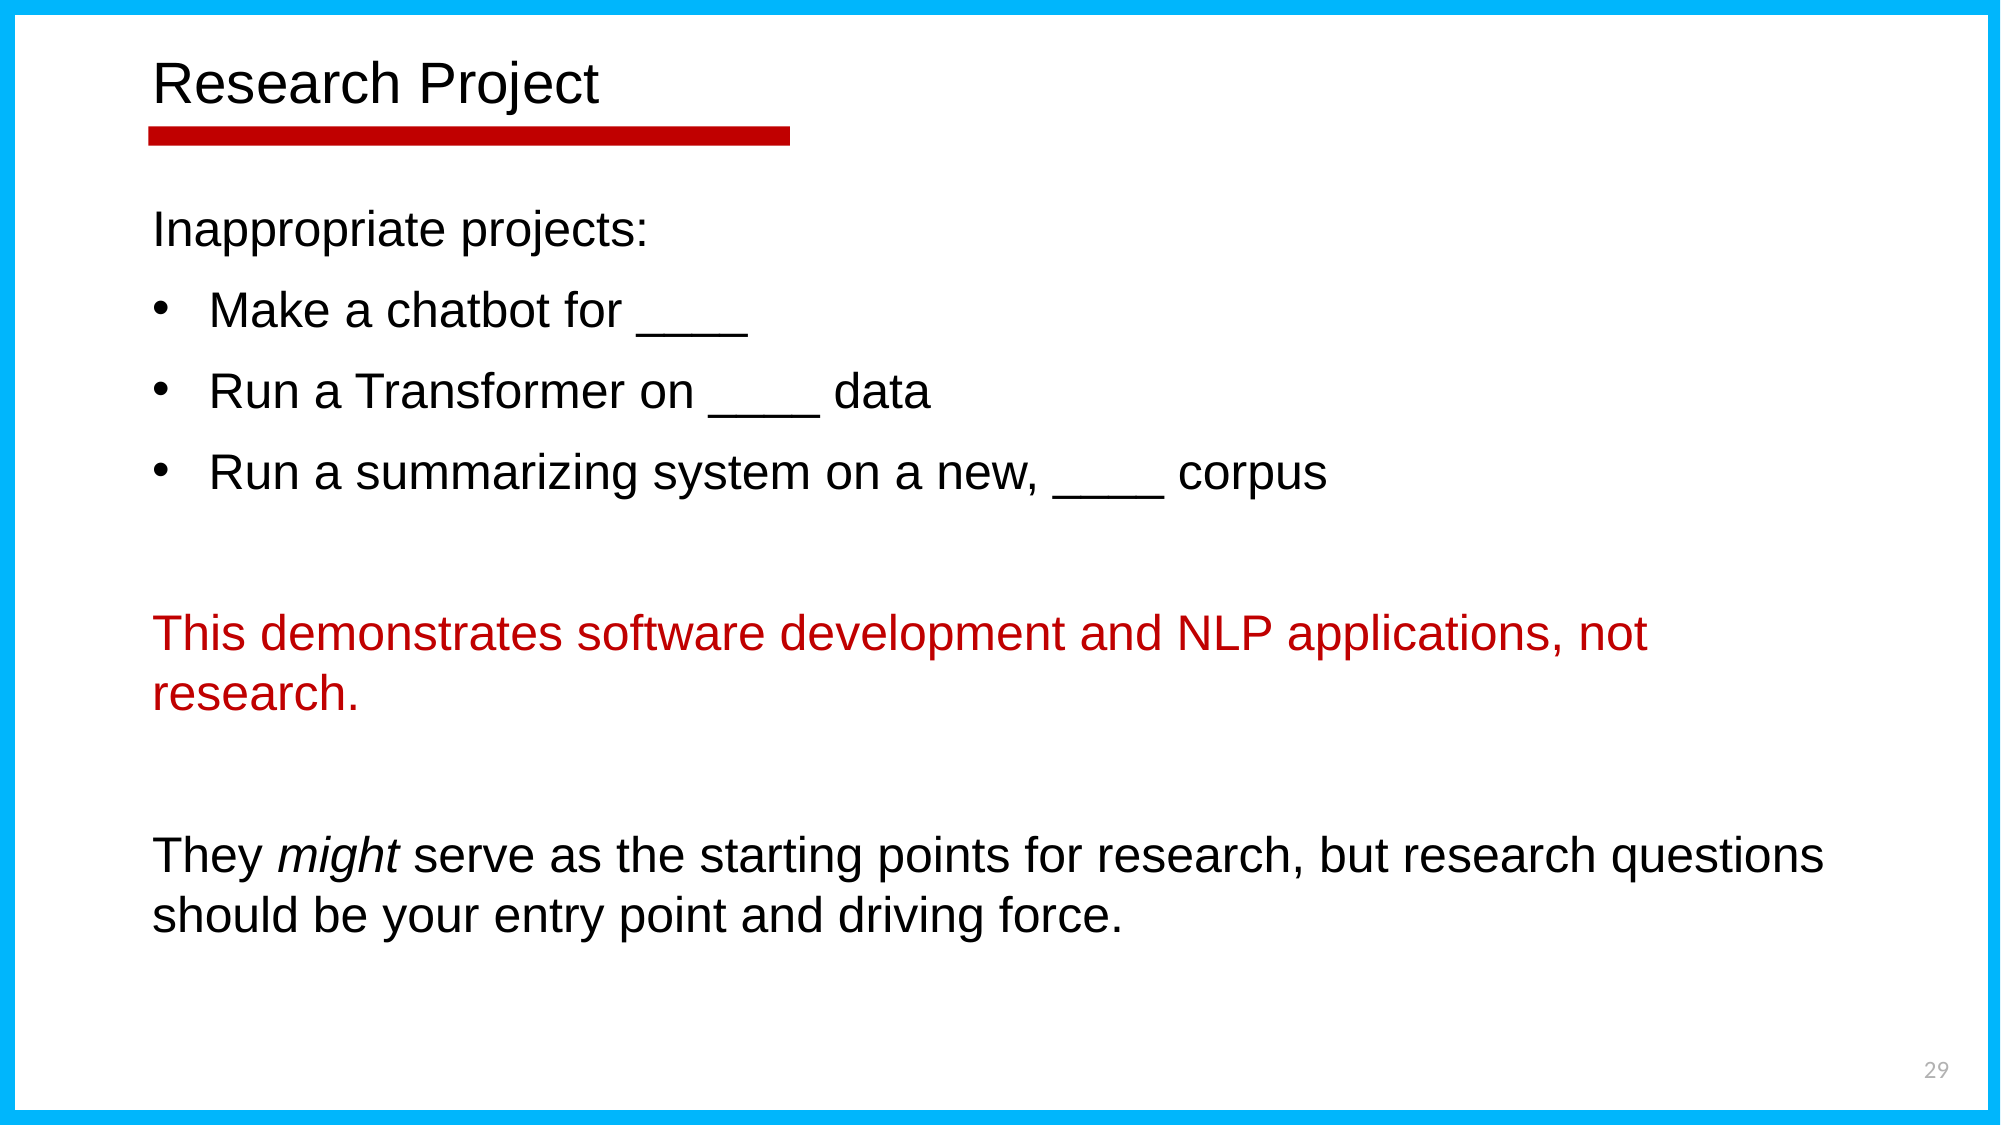

# Research Project

Inappropriate projects:
Make a chatbot for ____
Run a Transformer on ____ data
Run a summarizing system on a new, ____ corpus

This demonstrates software development and NLP applications, not research.

They might serve as the starting points for research, but research questions should be your entry point and driving force.
29